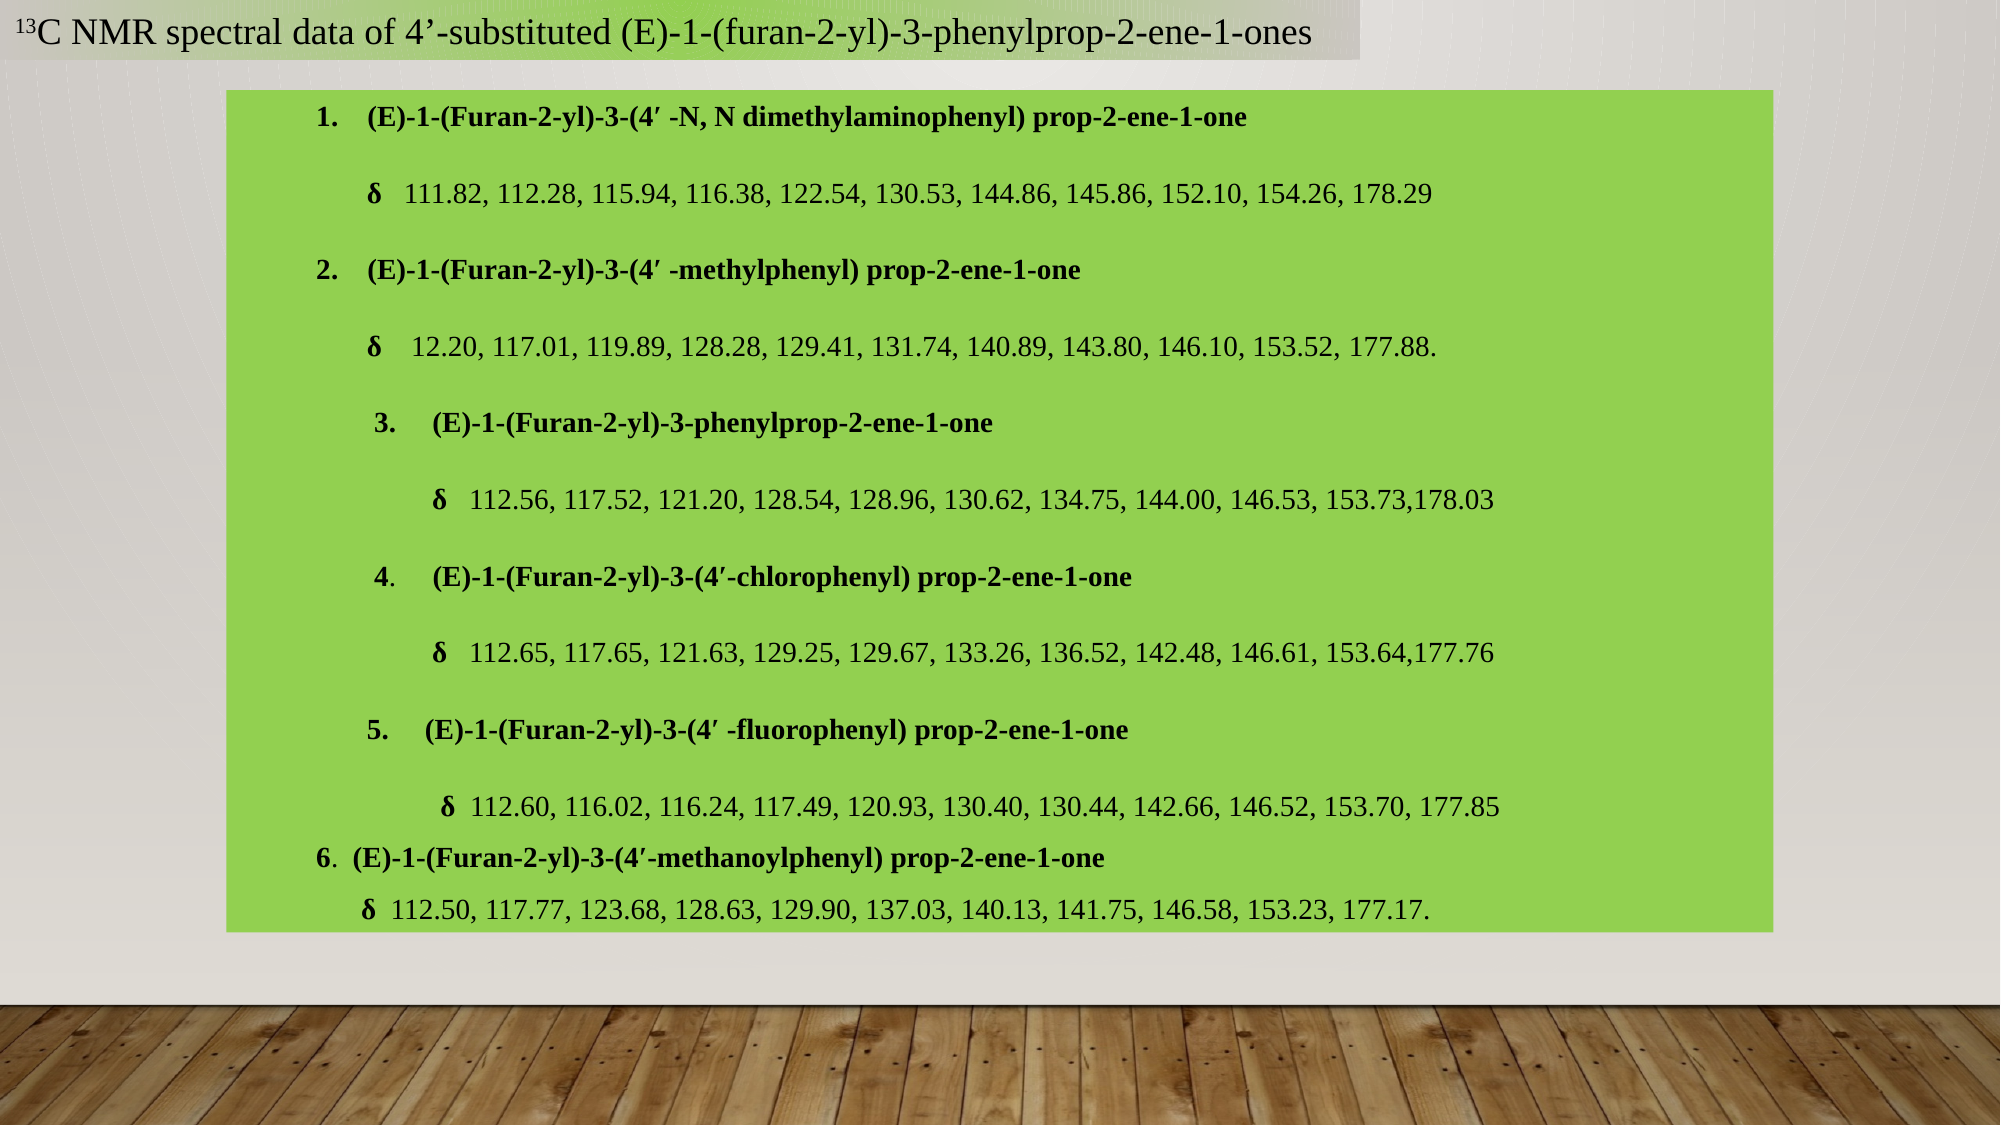

13C NMR spectral data of 4’-substituted (E)-1-(furan-2-yl)-3-phenylprop-2-ene-1-ones
1.    (E)-1-(Furan-2-yl)-3-(4′ -N, N dimethylaminophenyl) prop-2-ene-1-one
       δ   111.82, 112.28, 115.94, 116.38, 122.54, 130.53, 144.86, 145.86, 152.10, 154.26, 178.29
2.    (E)-1-(Furan-2-yl)-3-(4′ -methylphenyl) prop-2-ene-1-one
       δ    12.20, 117.01, 119.89, 128.28, 129.41, 131.74, 140.89, 143.80, 146.10, 153.52, 177.88.
        3.     (E)-1-(Furan-2-yl)-3-phenylprop-2-ene-1-one
                δ   112.56, 117.52, 121.20, 128.54, 128.96, 130.62, 134.75, 144.00, 146.53, 153.73,178.03
        4.     (E)-1-(Furan-2-yl)-3-(4′-chlorophenyl) prop-2-ene-1-one
                δ   112.65, 117.65, 121.63, 129.25, 129.67, 133.26, 136.52, 142.48, 146.61, 153.64,177.76
       5.     (E)-1-(Furan-2-yl)-3-(4′ -fluorophenyl) prop-2-ene-1-one
                   δ  112.60, 116.02, 116.24, 117.49, 120.93, 130.40, 130.44, 142.66, 146.52, 153.70, 177.85
6.  (E)-1-(Furan-2-yl)-3-(4′-methanoylphenyl) prop-2-ene-1-one
 δ  112.50, 117.77, 123.68, 128.63, 129.90, 137.03, 140.13, 141.75, 146.58, 153.23, 177.17.